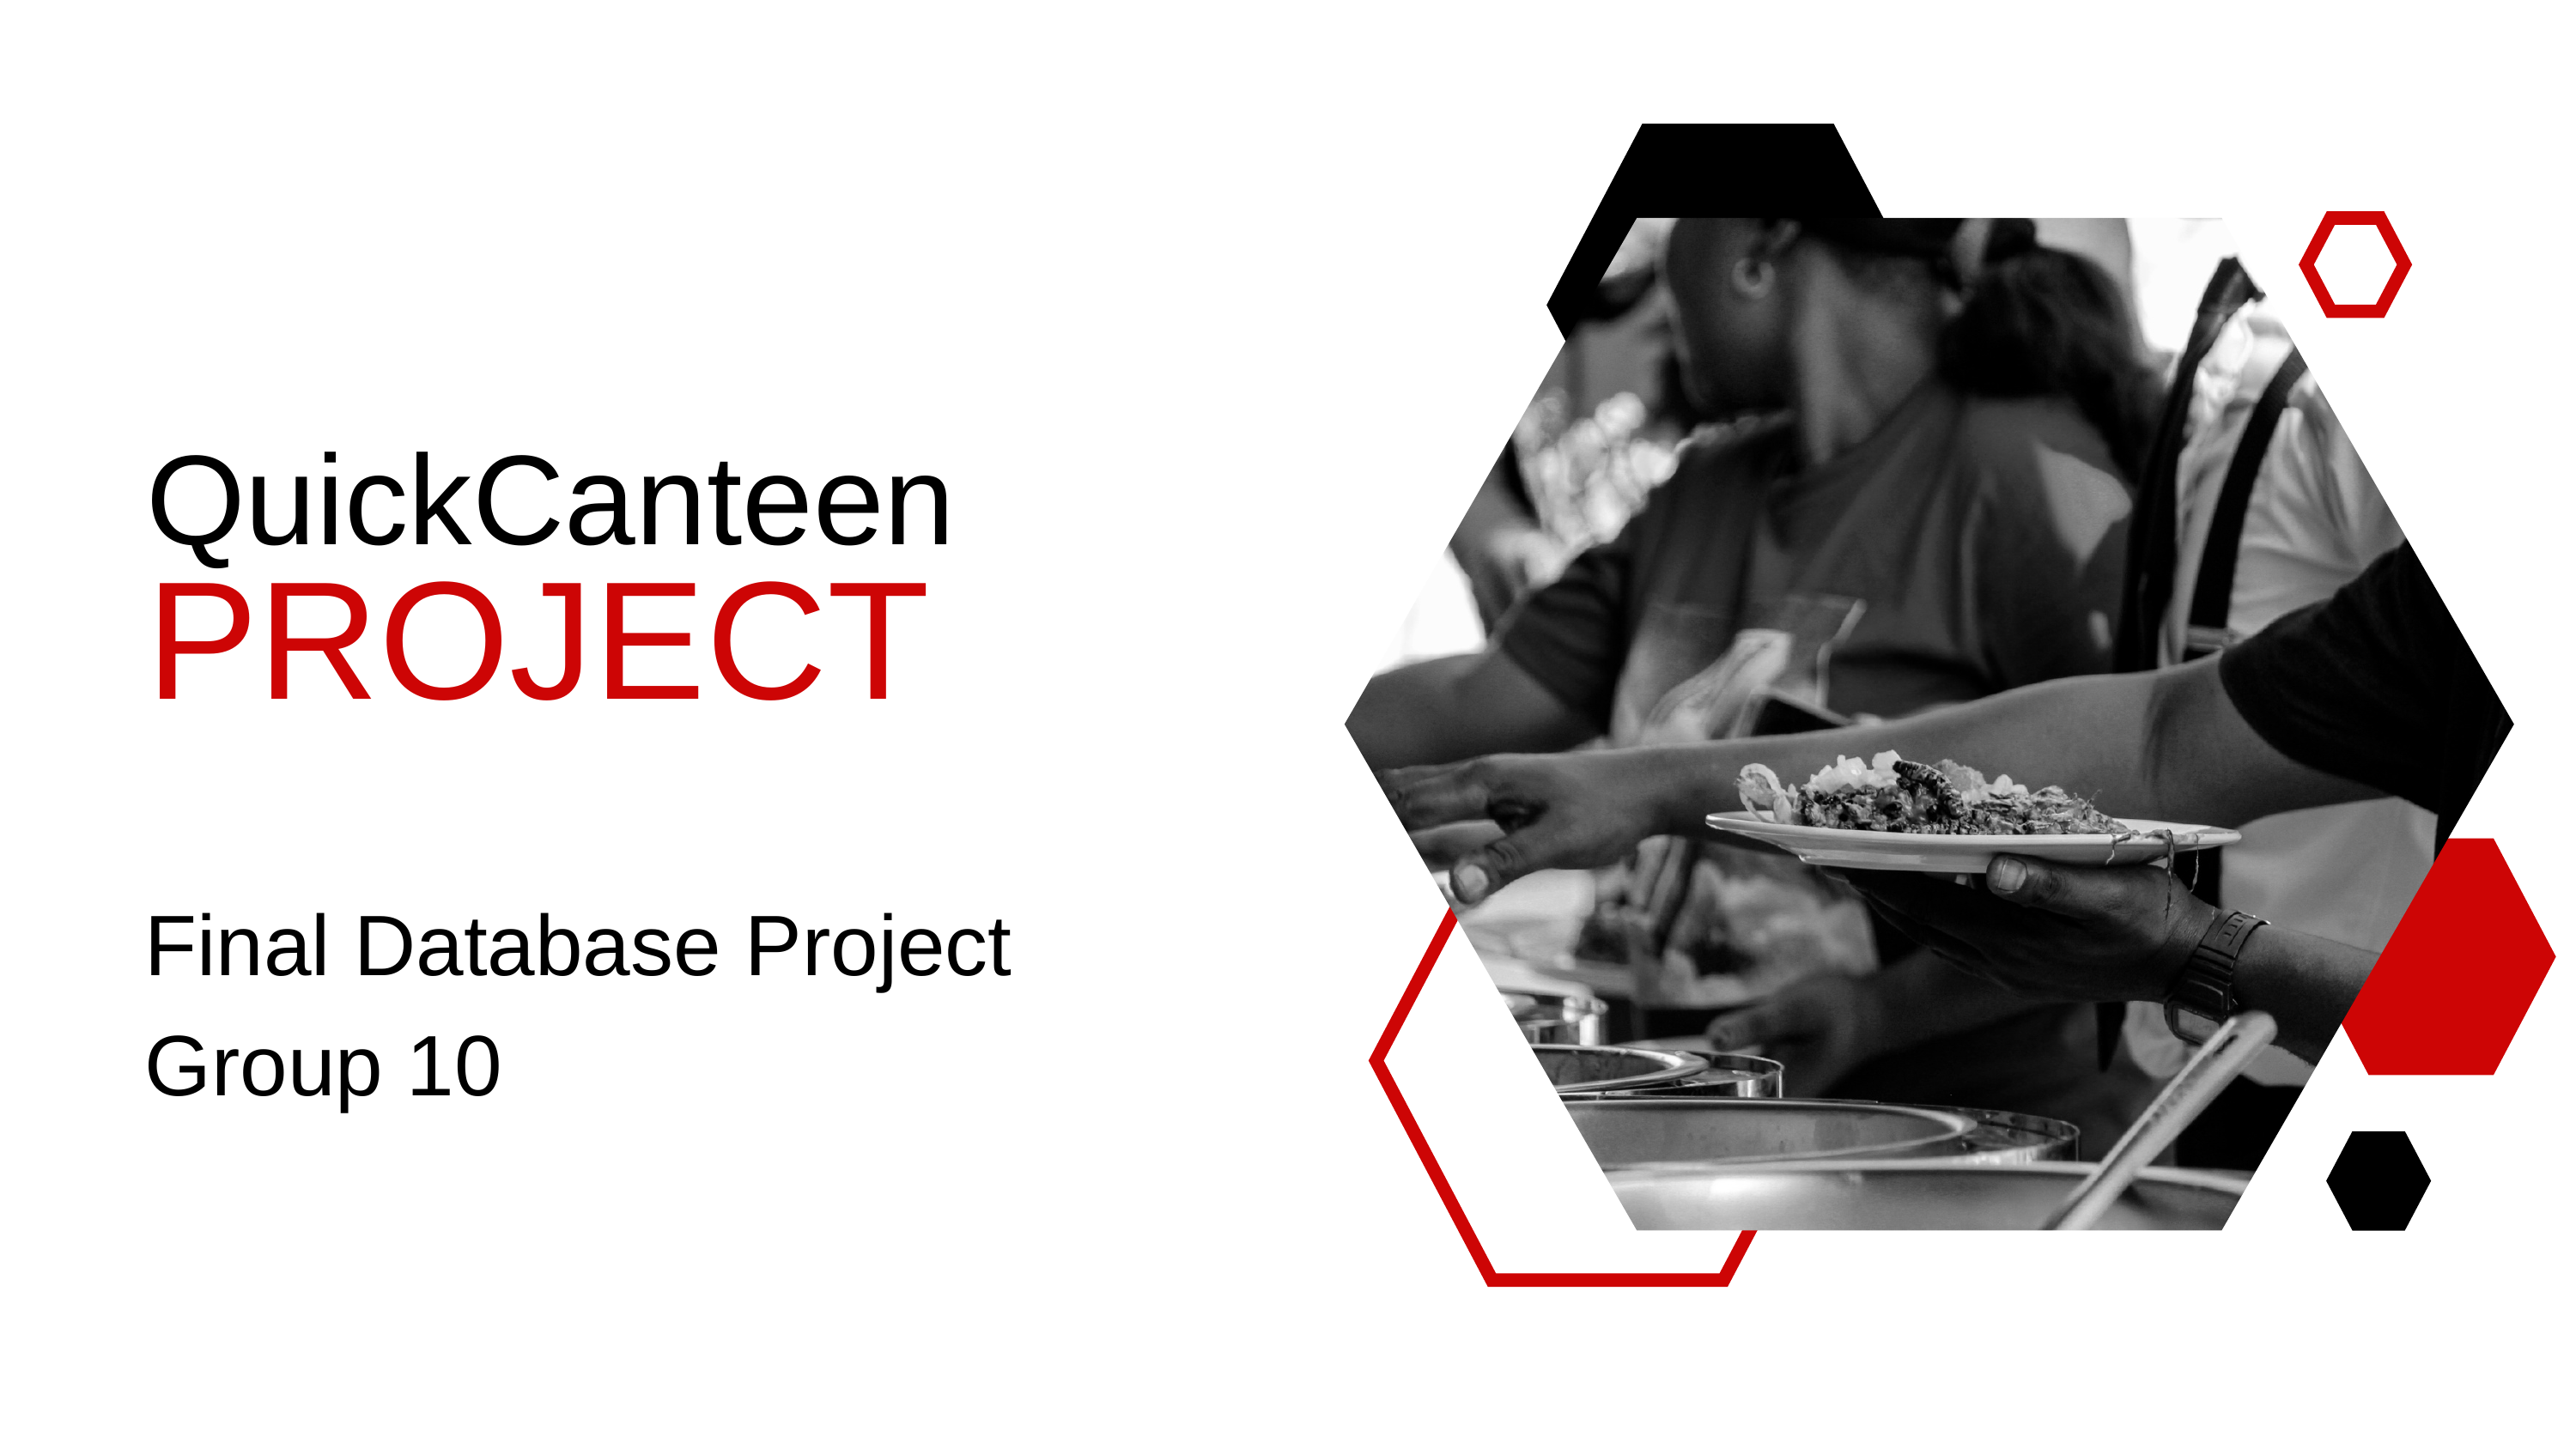

QuickCanteen
PROJECT

Final Database Project
Group 10